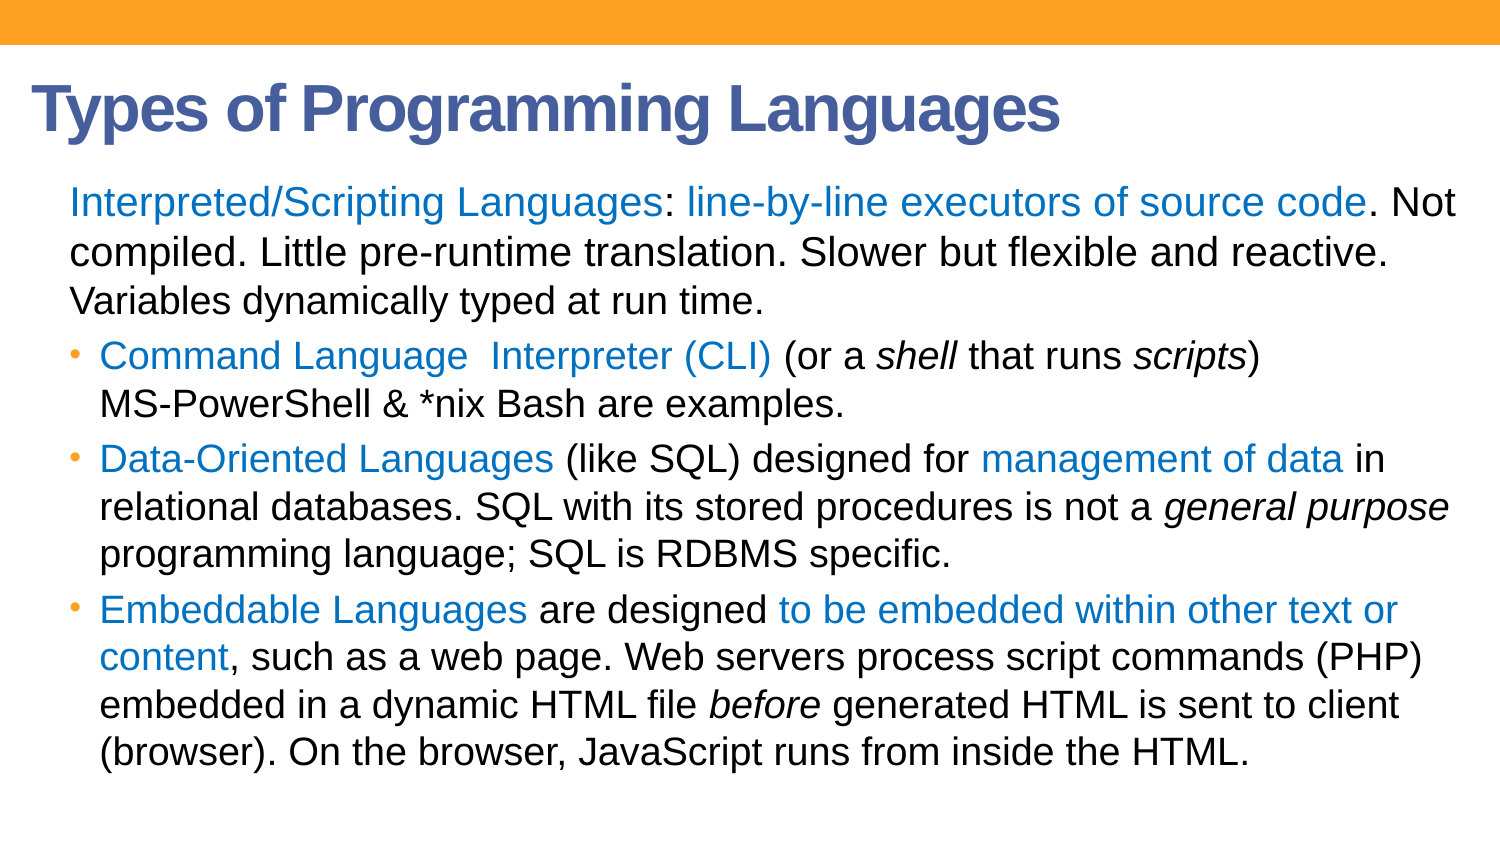

# Types of Programming Languages
Interpreted/Scripting Languages: line-by-line executors of source code. Not compiled. Little pre-runtime translation. Slower but flexible and reactive. Variables dynamically typed at run time.
Command Language  Interpreter (CLI) (or a shell that runs scripts)
MS-PowerShell & *nix Bash are examples.
Data-Oriented Languages (like SQL) designed for management of data in relational databases. SQL with its stored procedures is not a general purpose programming language; SQL is RDBMS specific.
Embeddable Languages are designed to be embedded within other text or content, such as a web page. Web servers process script commands (PHP) embedded in a dynamic HTML file before generated HTML is sent to client (browser). On the browser, JavaScript runs from inside the HTML.